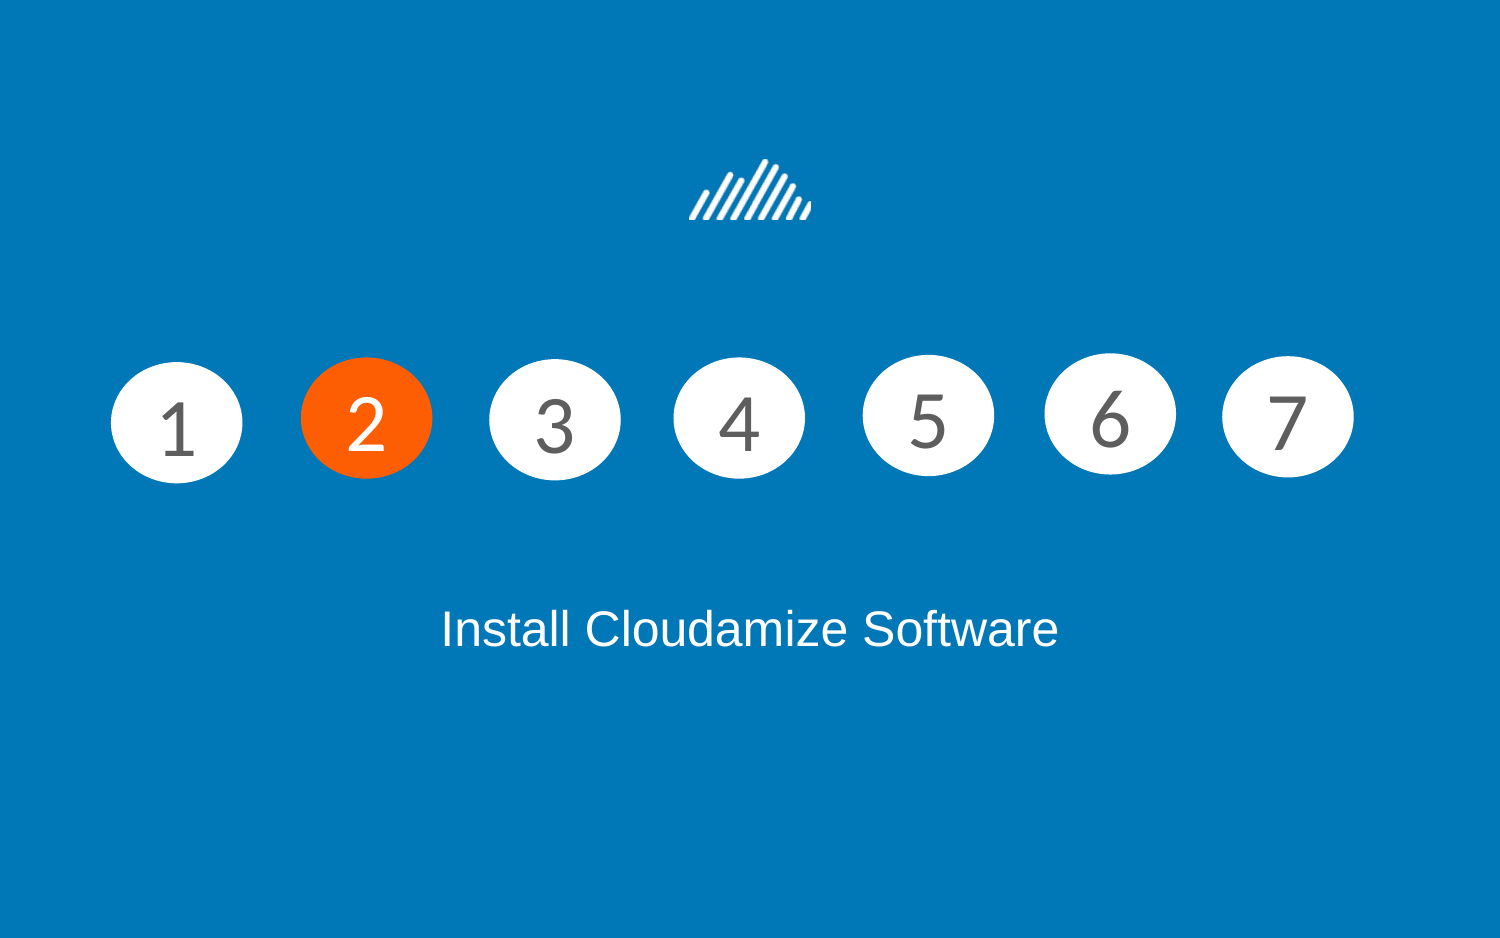

# Install Cloudamize Software
6
5
7
2
4
3
1